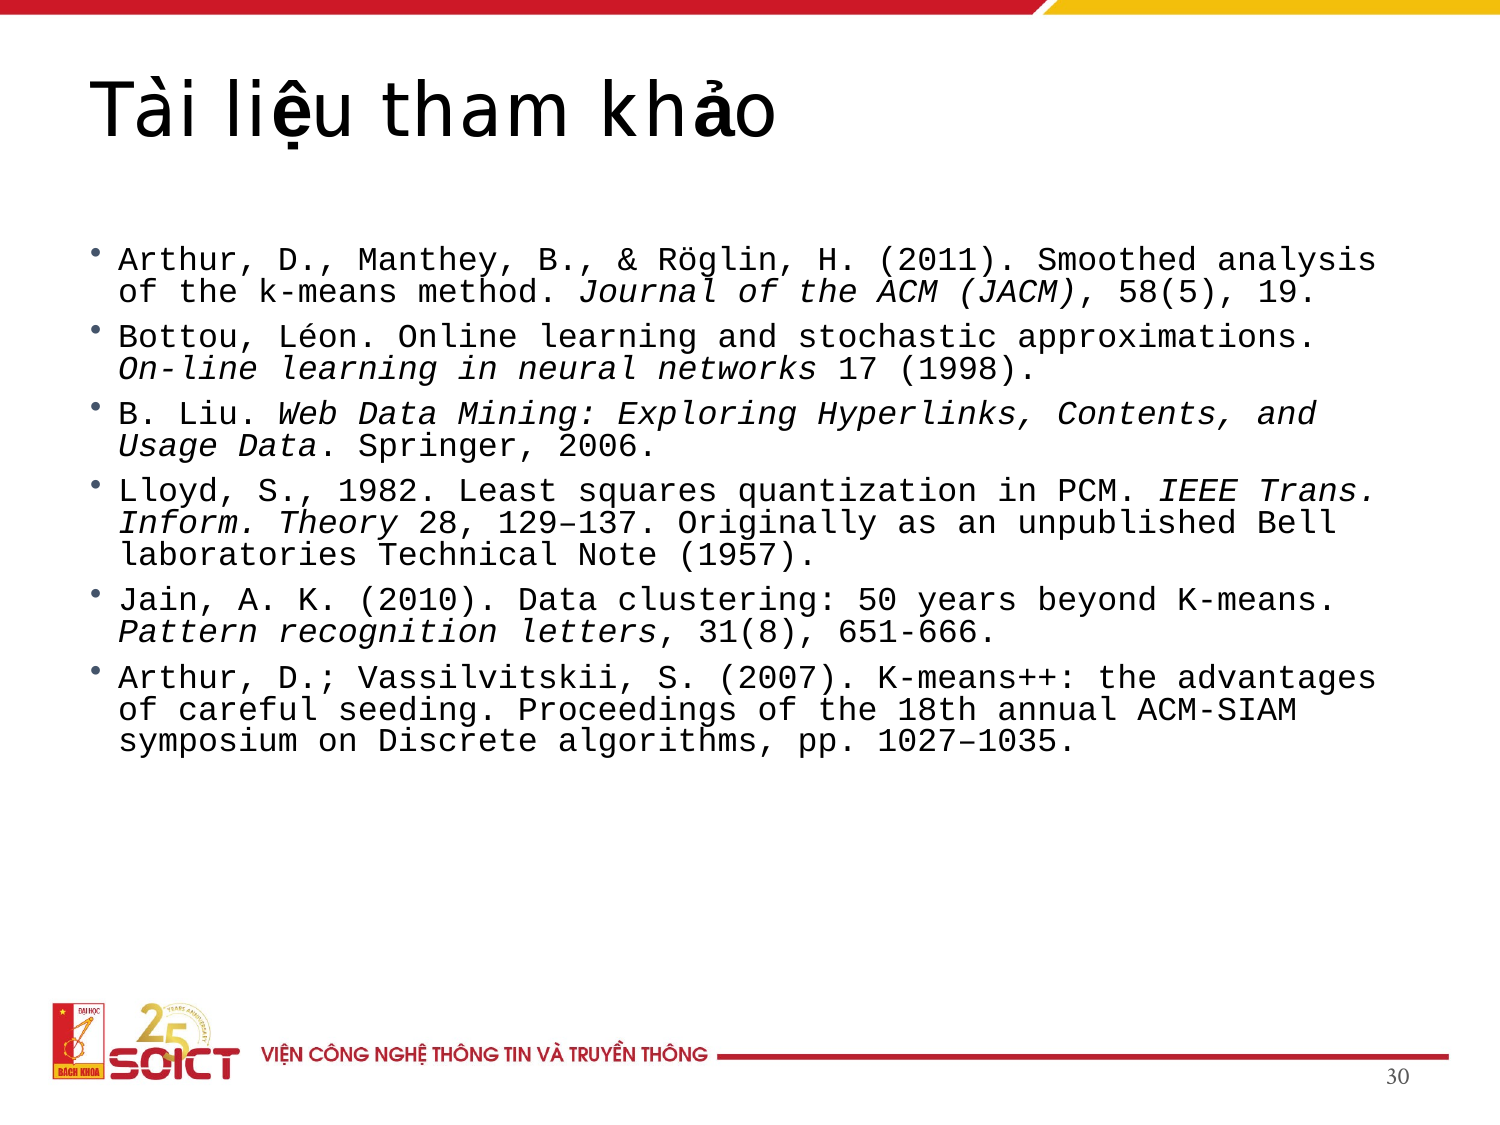

Tài liệu tham khảo
Arthur, D., Manthey, B., & Röglin, H. (2011). Smoothed analysis of the k-means method. Journal of the ACM (JACM), 58(5), 19.
Bottou, Léon. Online learning and stochastic approximations. On-line learning in neural networks 17 (1998).
B. Liu. Web Data Mining: Exploring Hyperlinks, Contents, and Usage Data. Springer, 2006.
Lloyd, S., 1982. Least squares quantization in PCM. IEEE Trans. Inform. Theory 28, 129–137. Originally as an unpublished Bell laboratories Technical Note (1957).
Jain, A. K. (2010). Data clustering: 50 years beyond K-means. Pattern recognition letters, 31(8), 651-666.
Arthur, D.; Vassilvitskii, S. (2007). K-means++: the advantages of careful seeding. Proceedings of the 18th annual ACM-SIAM symposium on Discrete algorithms, pp. 1027–1035.
30